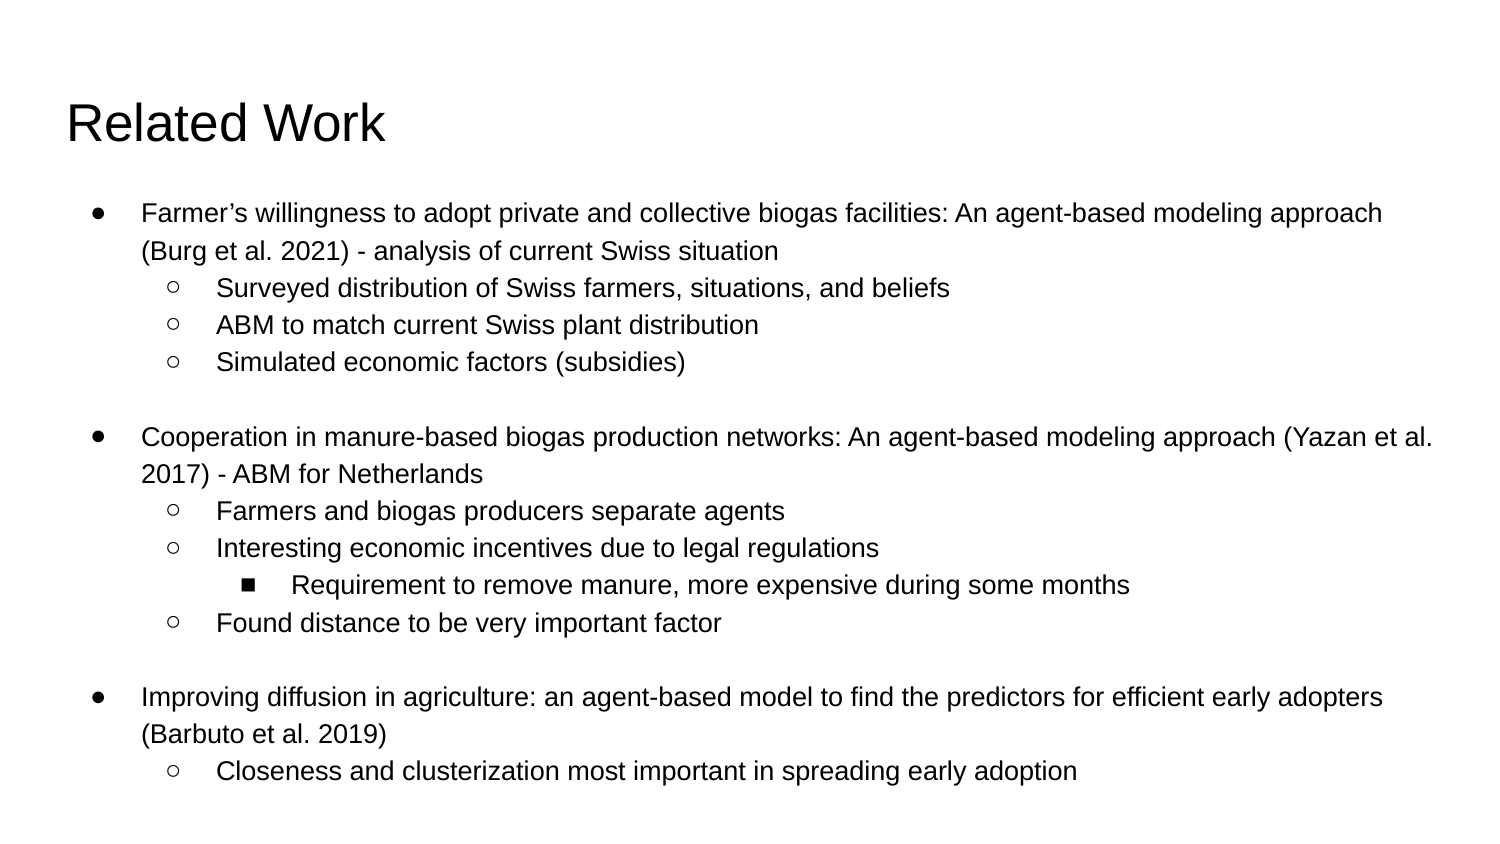

# Related Work
Farmer’s willingness to adopt private and collective biogas facilities: An agent-based modeling approach (Burg et al. 2021) - analysis of current Swiss situation
Surveyed distribution of Swiss farmers, situations, and beliefs
ABM to match current Swiss plant distribution
Simulated economic factors (subsidies)
Cooperation in manure-based biogas production networks: An agent-based modeling approach (Yazan et al. 2017) - ABM for Netherlands
Farmers and biogas producers separate agents
Interesting economic incentives due to legal regulations
Requirement to remove manure, more expensive during some months
Found distance to be very important factor
Improving diffusion in agriculture: an agent-based model to find the predictors for efficient early adopters (Barbuto et al. 2019)
Closeness and clusterization most important in spreading early adoption